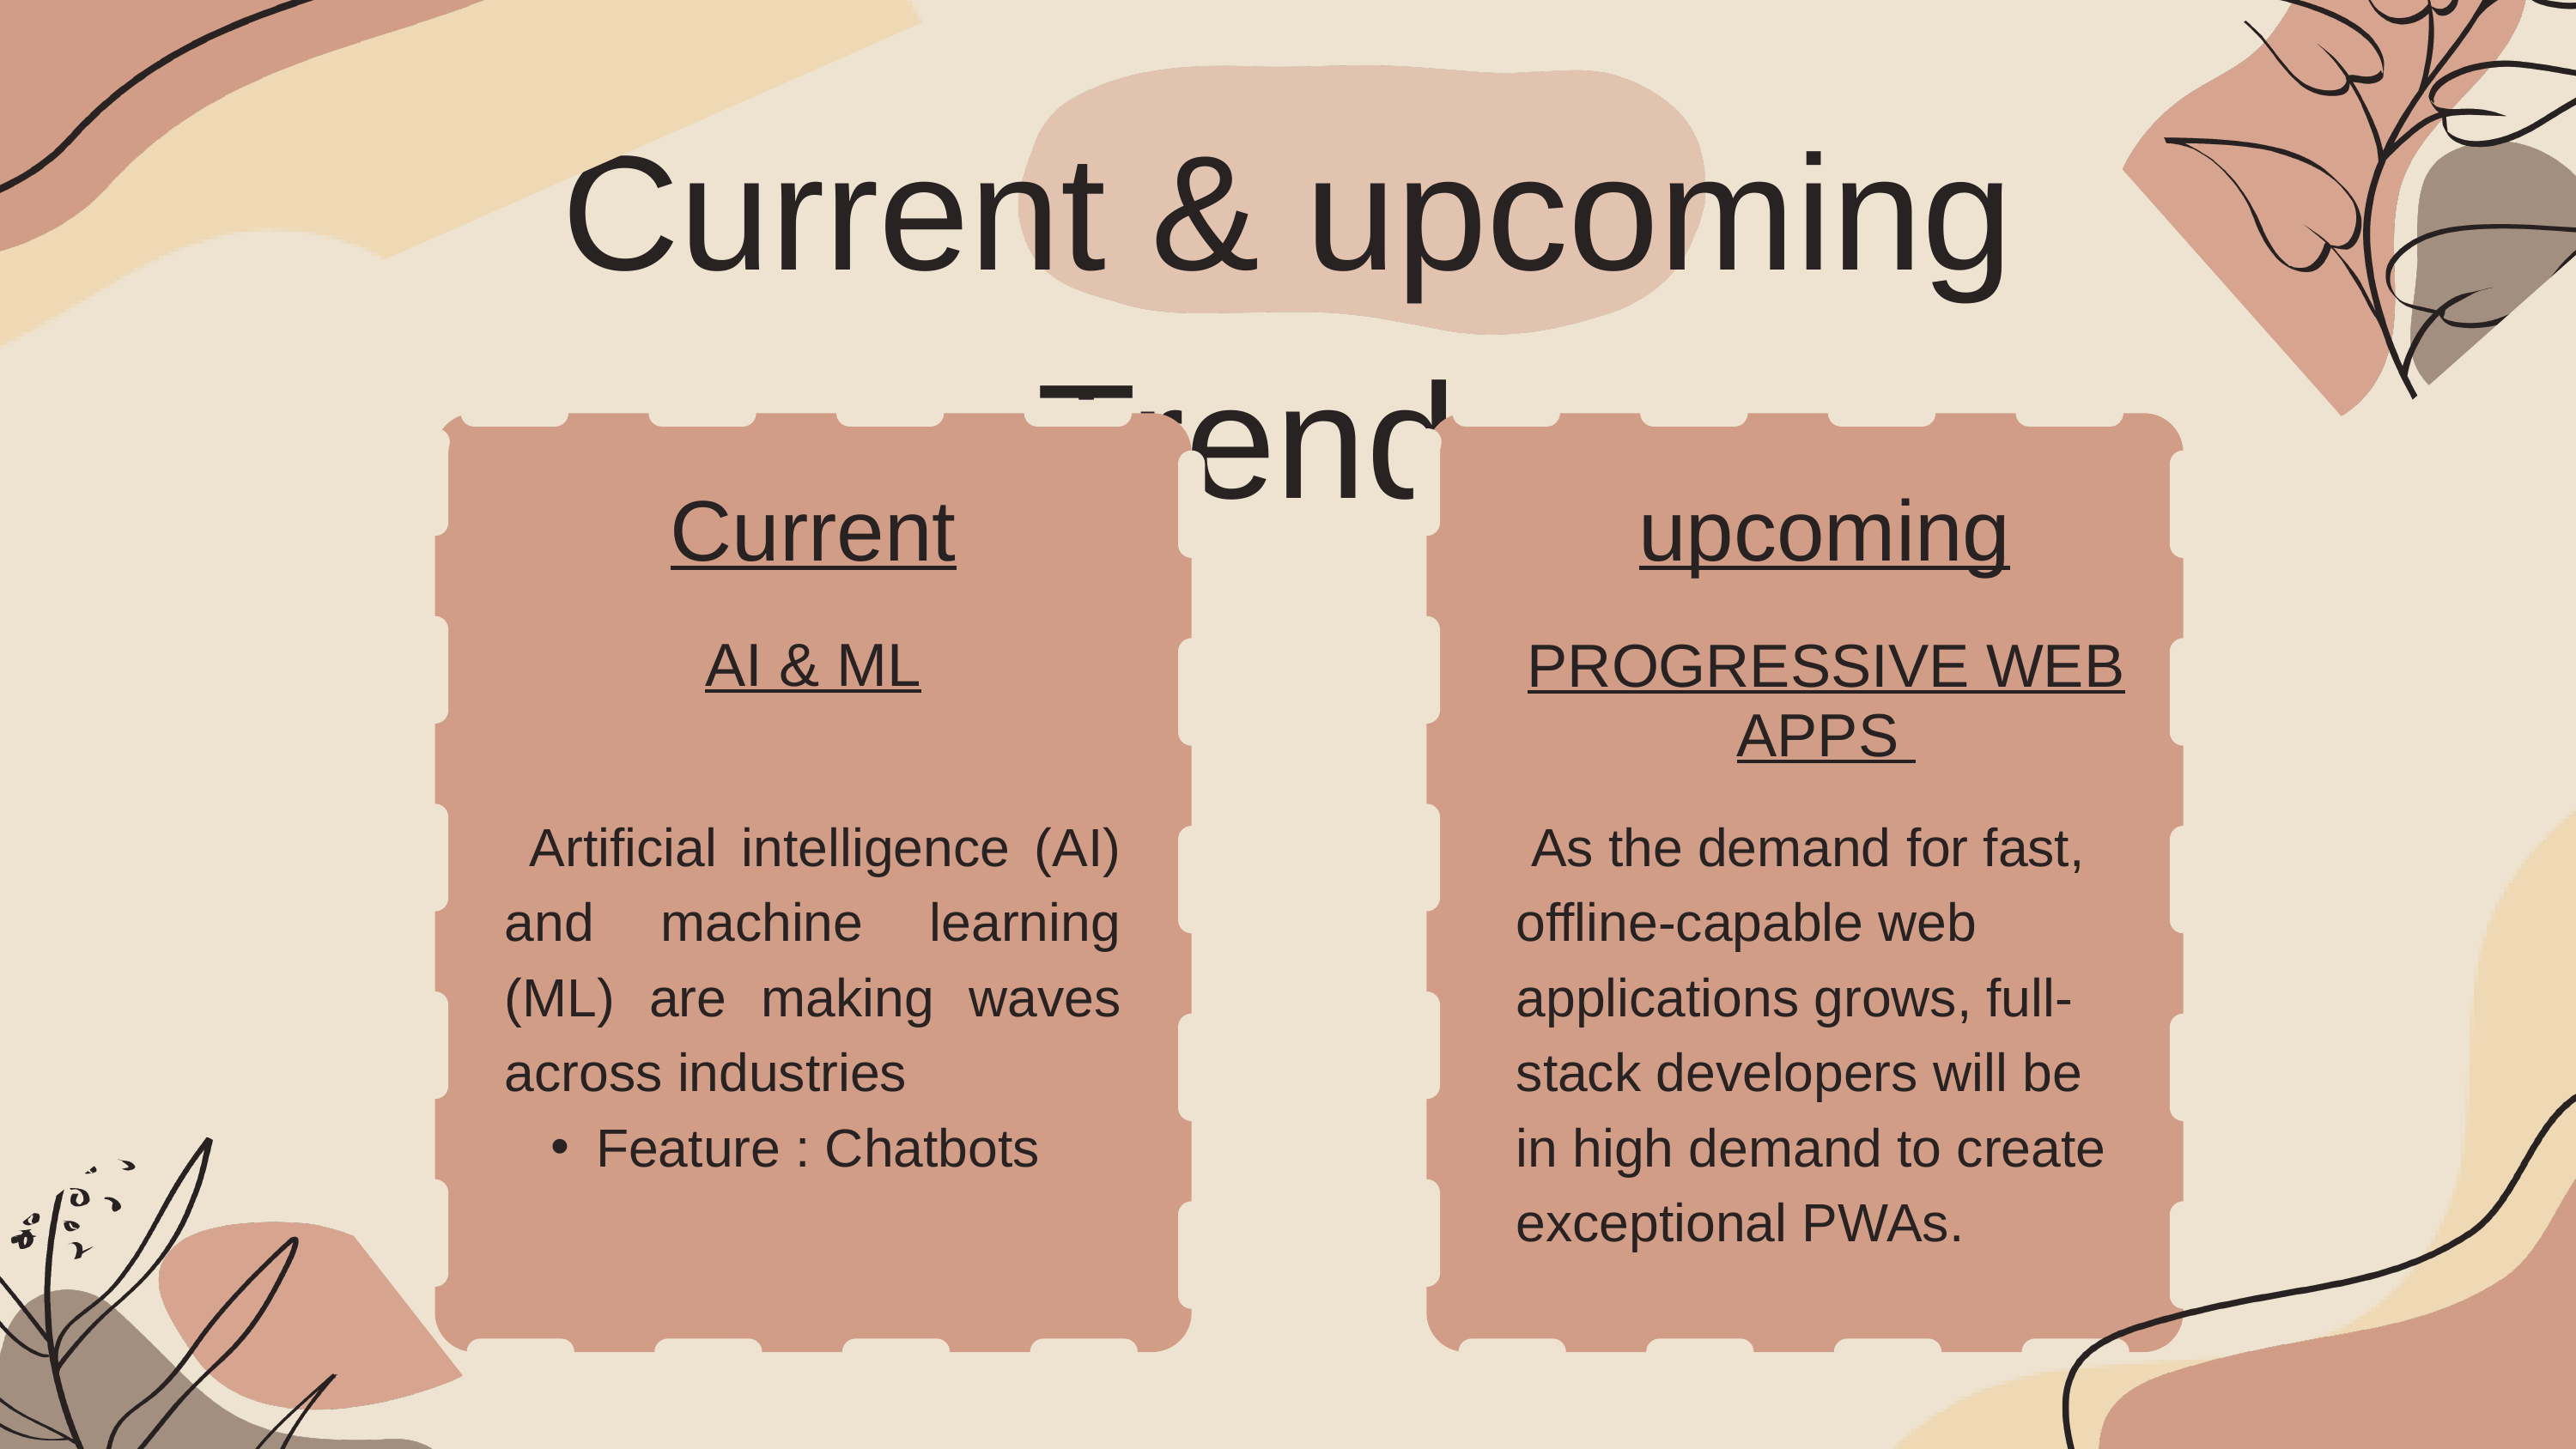

Current & upcoming Trends

Current
upcoming
AI & ML
PROGRESSIVE WEB APPS

 Artificial intelligence (AI) and machine learning (ML) are making waves across industries
Feature : Chatbots
 As the demand for fast, offline-capable web applications grows, full-stack developers will be in high demand to create exceptional PWAs.